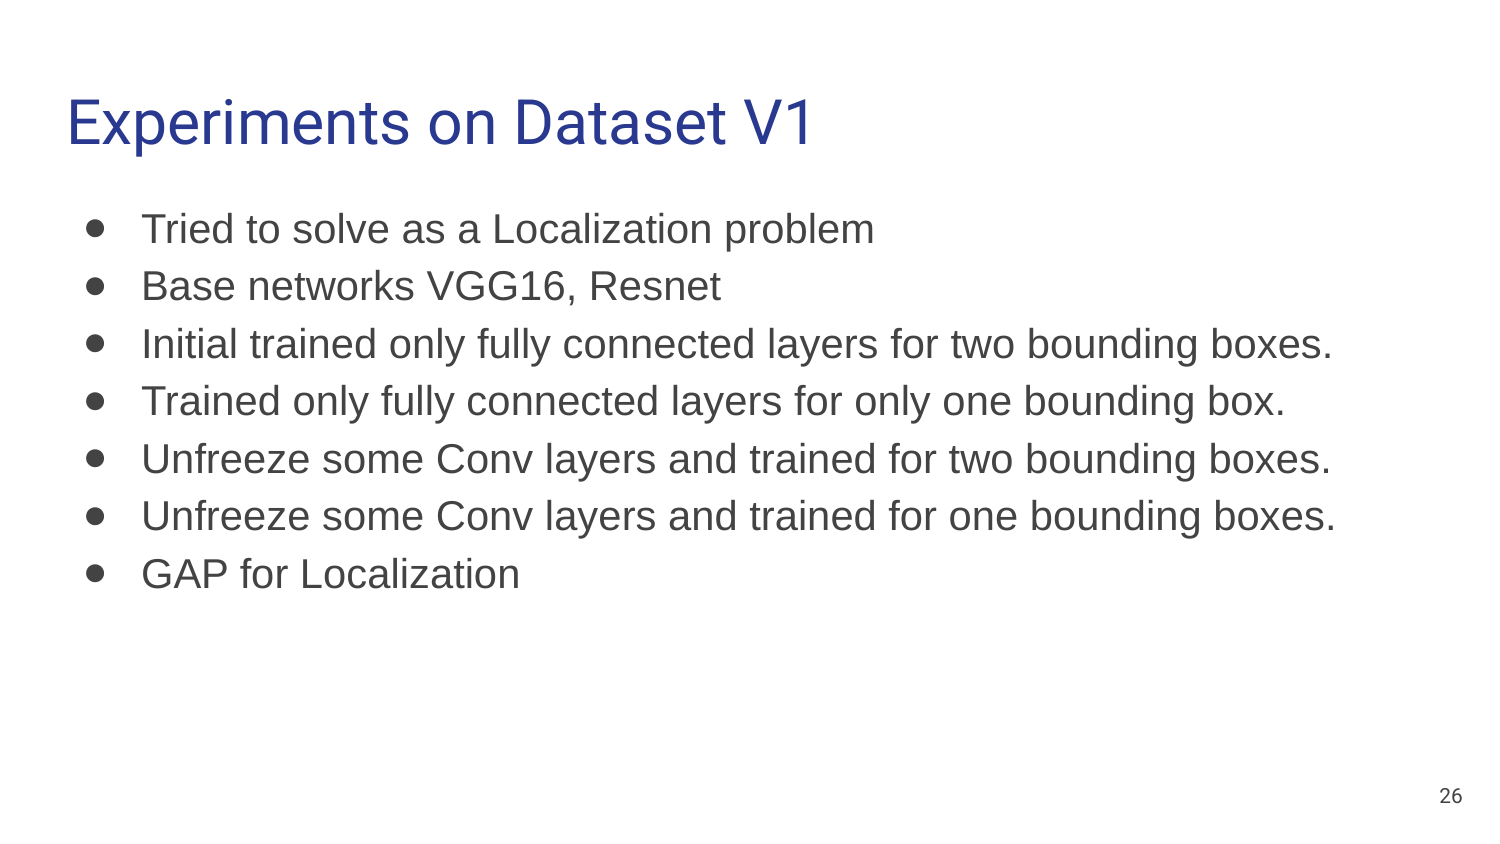

# Experiments on Dataset V1
Tried to solve as a Localization problem
Base networks VGG16, Resnet
Initial trained only fully connected layers for two bounding boxes.
Trained only fully connected layers for only one bounding box.
Unfreeze some Conv layers and trained for two bounding boxes.
Unfreeze some Conv layers and trained for one bounding boxes.
GAP for Localization
26